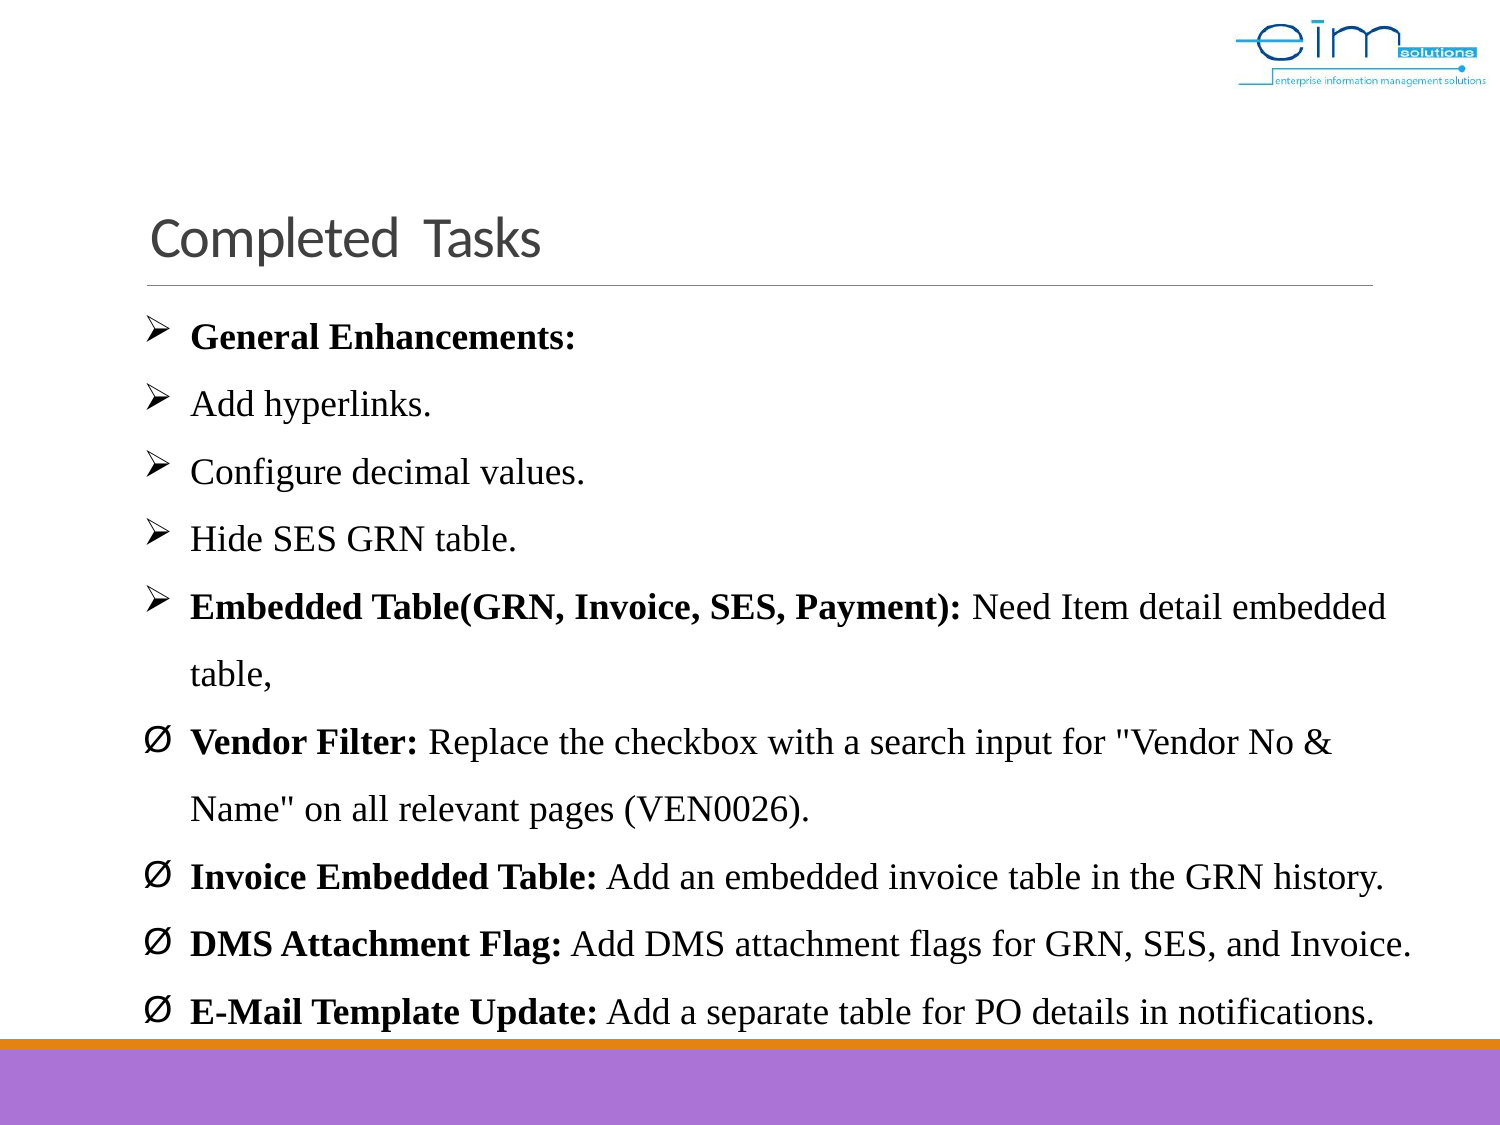

Completed Tasks

General Enhancements:
Add hyperlinks.
Configure decimal values.
Hide SES GRN table.
Embedded Table(GRN, Invoice, SES, Payment): Need Item detail embedded table,
Vendor Filter: Replace the checkbox with a search input for "Vendor No & Name" on all relevant pages (VEN0026).
Invoice Embedded Table: Add an embedded invoice table in the GRN history.
DMS Attachment Flag: Add DMS attachment flags for GRN, SES, and Invoice.
E-Mail Template Update: Add a separate table for PO details in notifications.